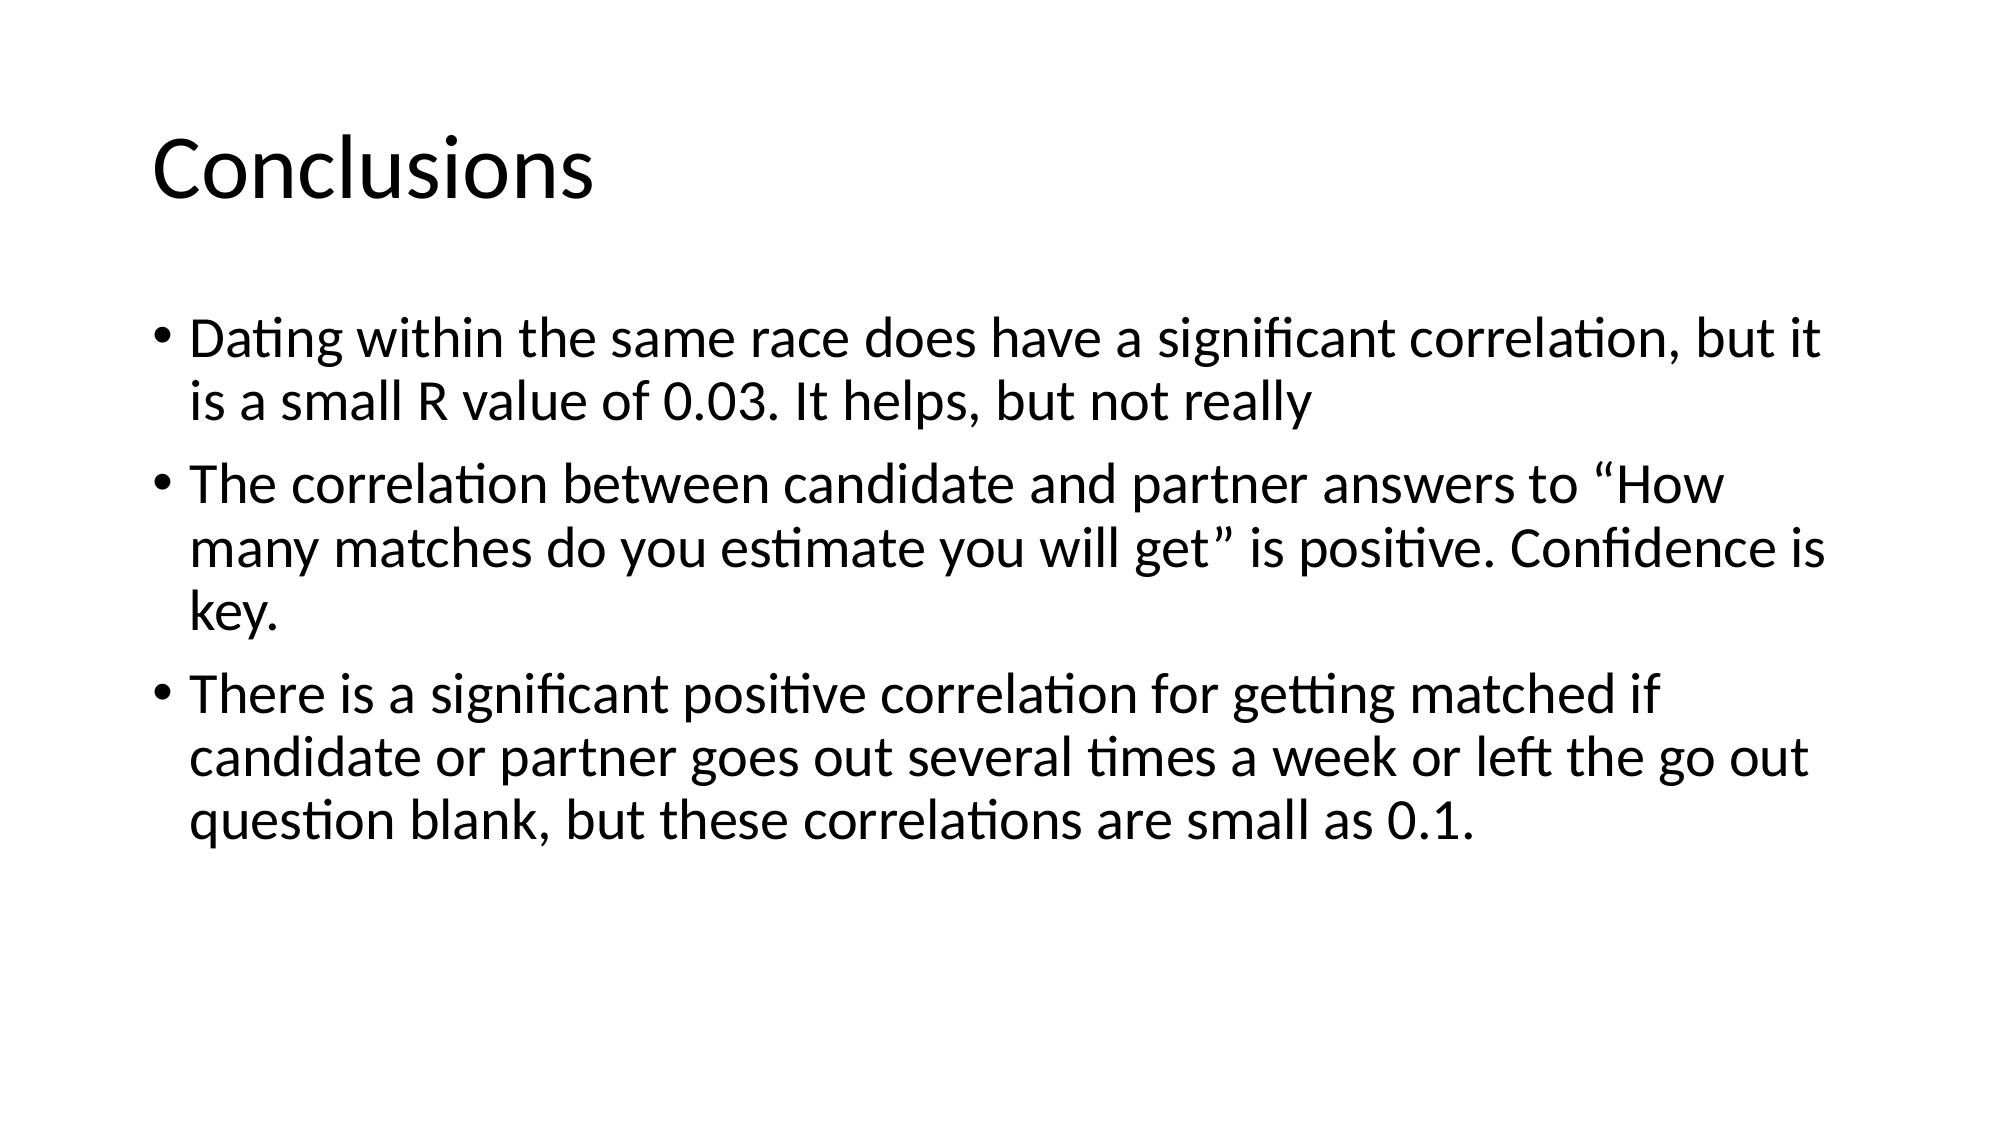

# Conclusions
Dating within the same race does have a significant correlation, but it is a small R value of 0.03. It helps, but not really
The correlation between candidate and partner answers to “How many matches do you estimate you will get” is positive. Confidence is key.
There is a significant positive correlation for getting matched if candidate or partner goes out several times a week or left the go out question blank, but these correlations are small as 0.1.